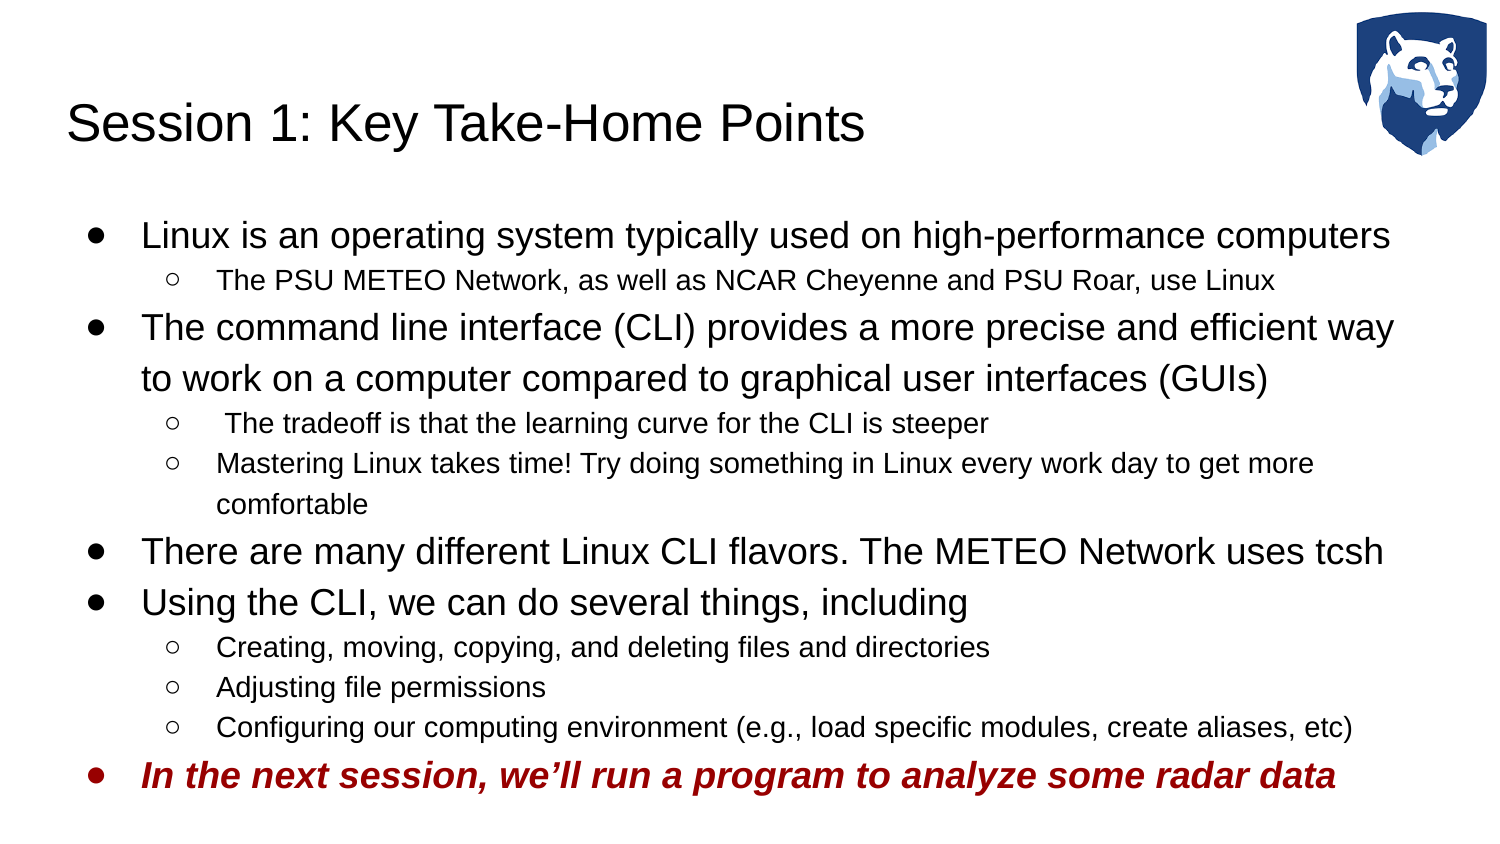

# Session 1: Key Take-Home Points
Linux is an operating system typically used on high-performance computers
The PSU METEO Network, as well as NCAR Cheyenne and PSU Roar, use Linux
The command line interface (CLI) provides a more precise and efficient way to work on a computer compared to graphical user interfaces (GUIs)
 The tradeoff is that the learning curve for the CLI is steeper
Mastering Linux takes time! Try doing something in Linux every work day to get more comfortable
There are many different Linux CLI flavors. The METEO Network uses tcsh
Using the CLI, we can do several things, including
Creating, moving, copying, and deleting files and directories
Adjusting file permissions
Configuring our computing environment (e.g., load specific modules, create aliases, etc)
In the next session, we’ll run a program to analyze some radar data